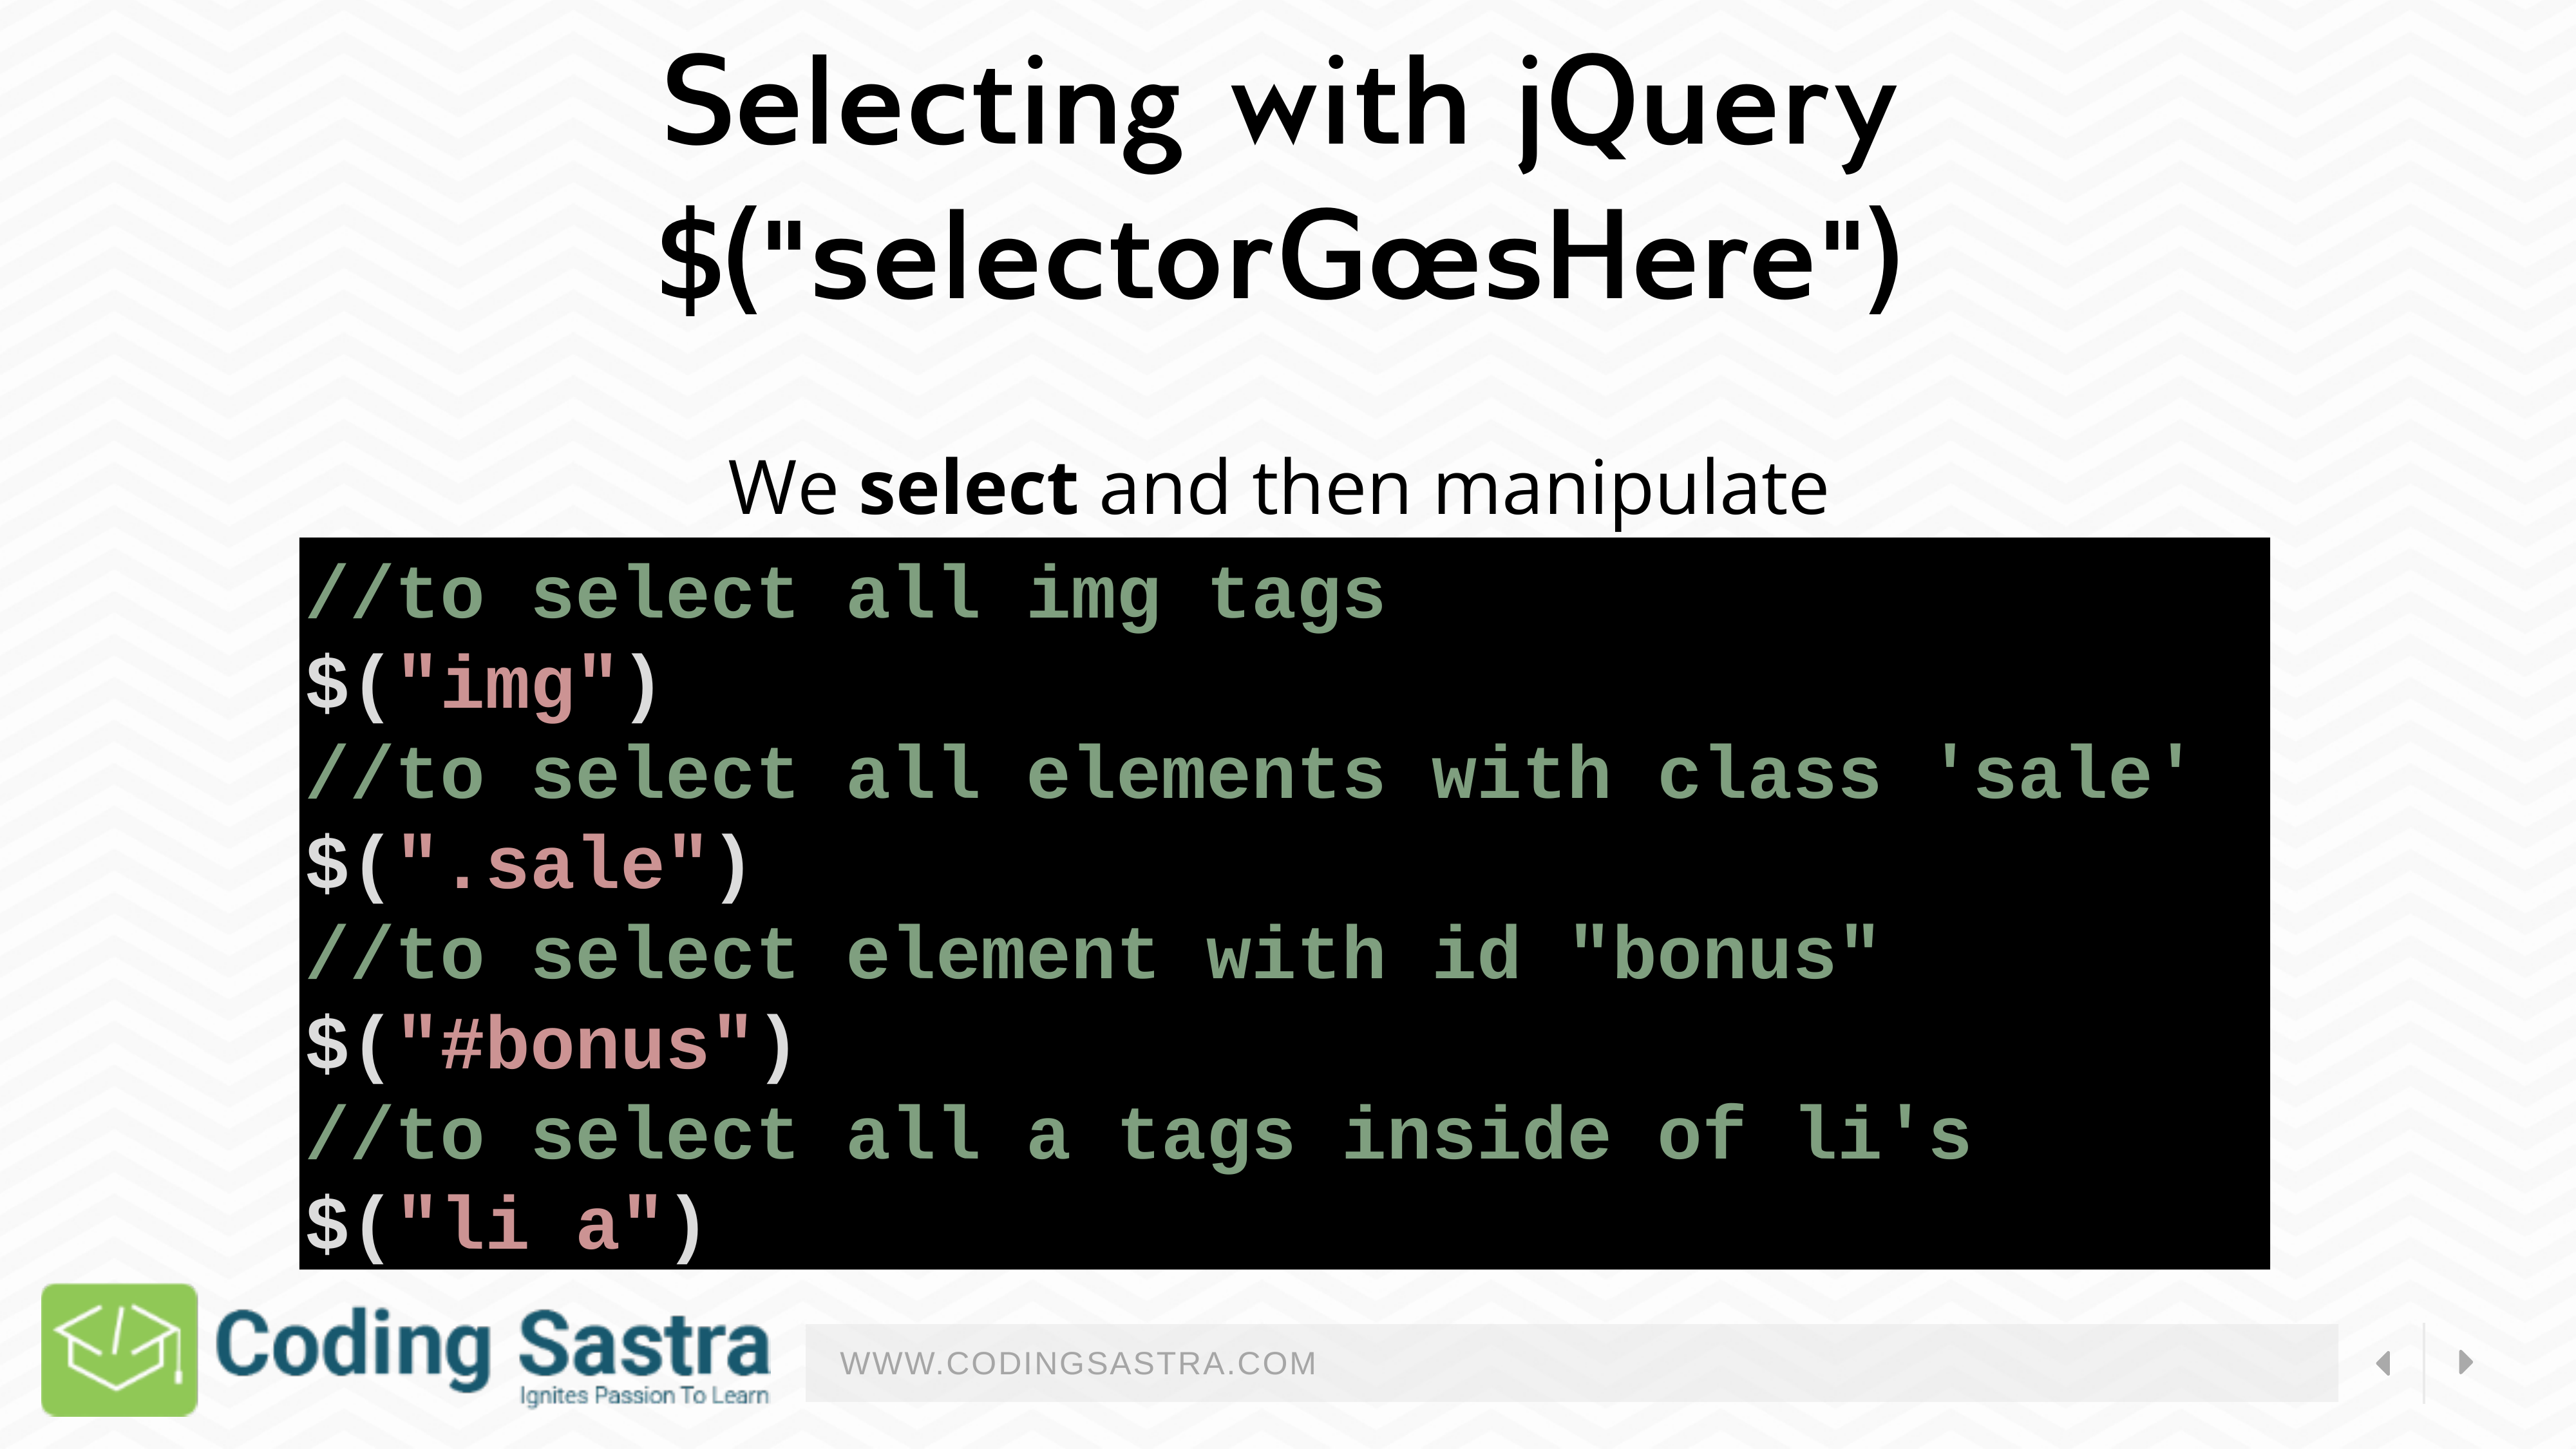

Selecting with jQuery
$("selectorGoesHere")
We select and then manipulate
//to select all img tags
$("img")
//to select all elements with class 'sale' $(".sale")
//to select element with id "bonus"
$("#bonus")
//to select all a tags inside of li's
$("li a")